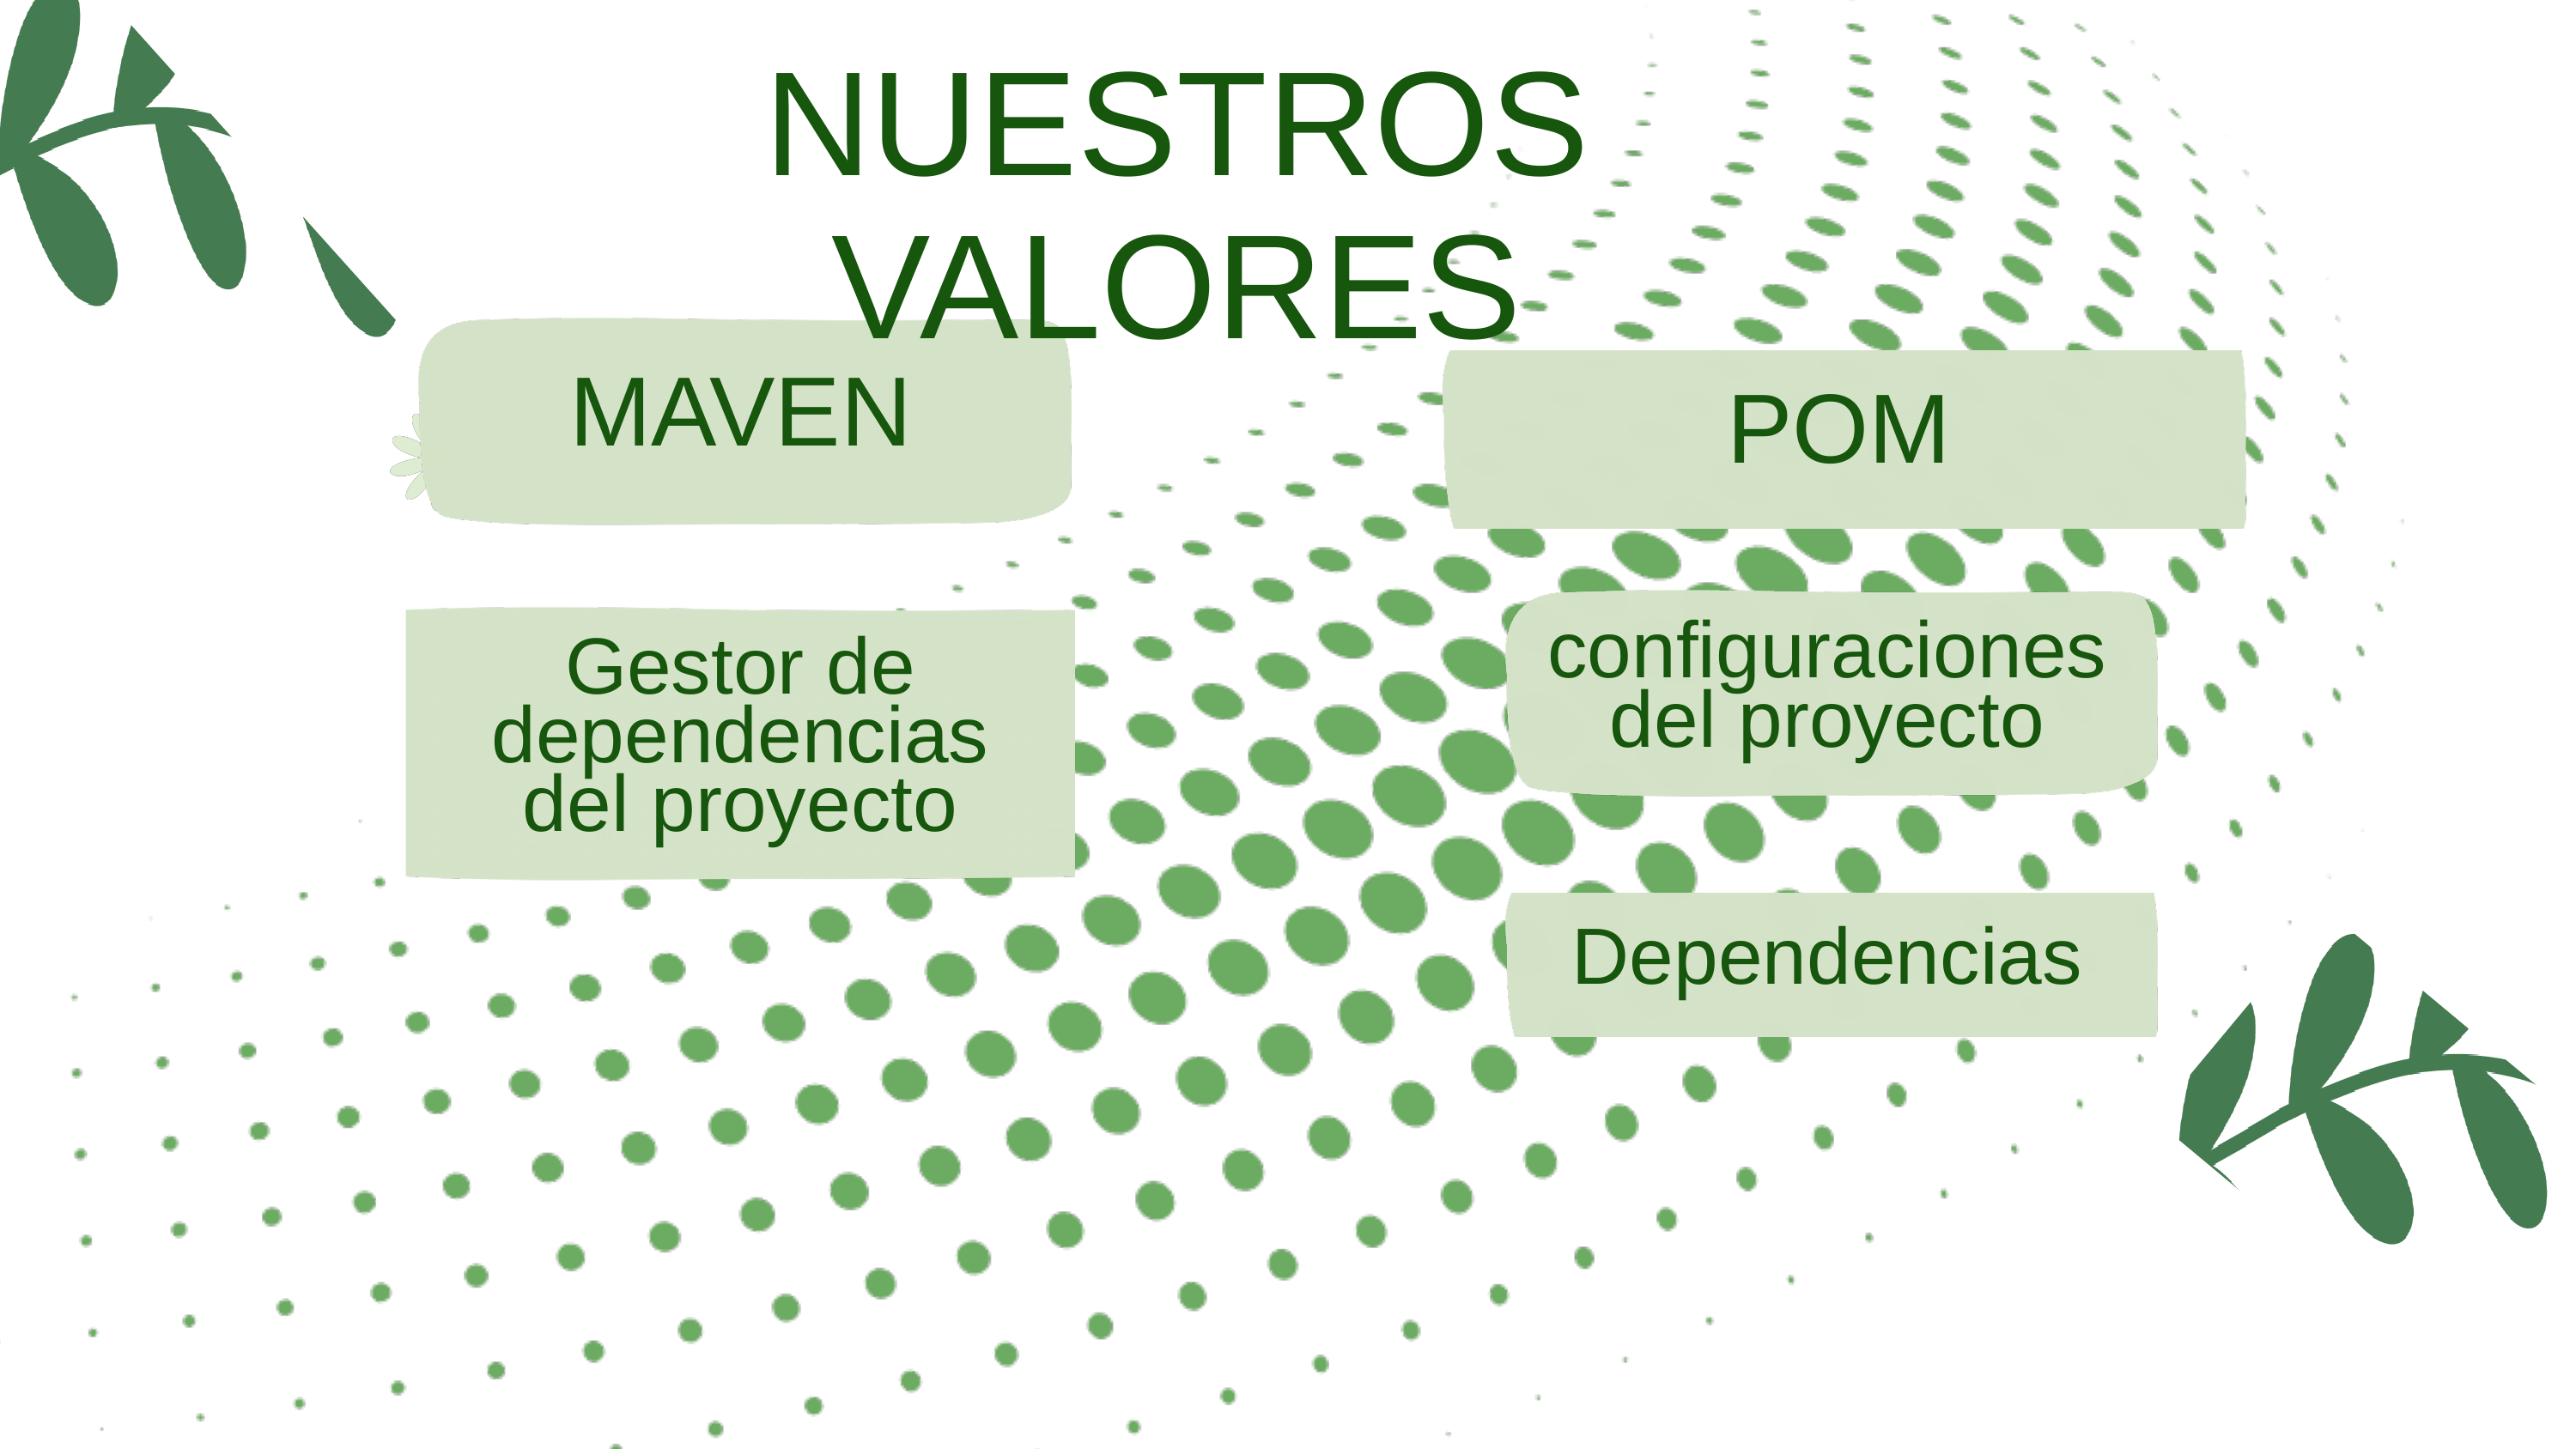

NUESTROS VALORES

MAVEN

POM

configuraciones del proyecto

Gestor de dependencias del proyecto

Dependencias